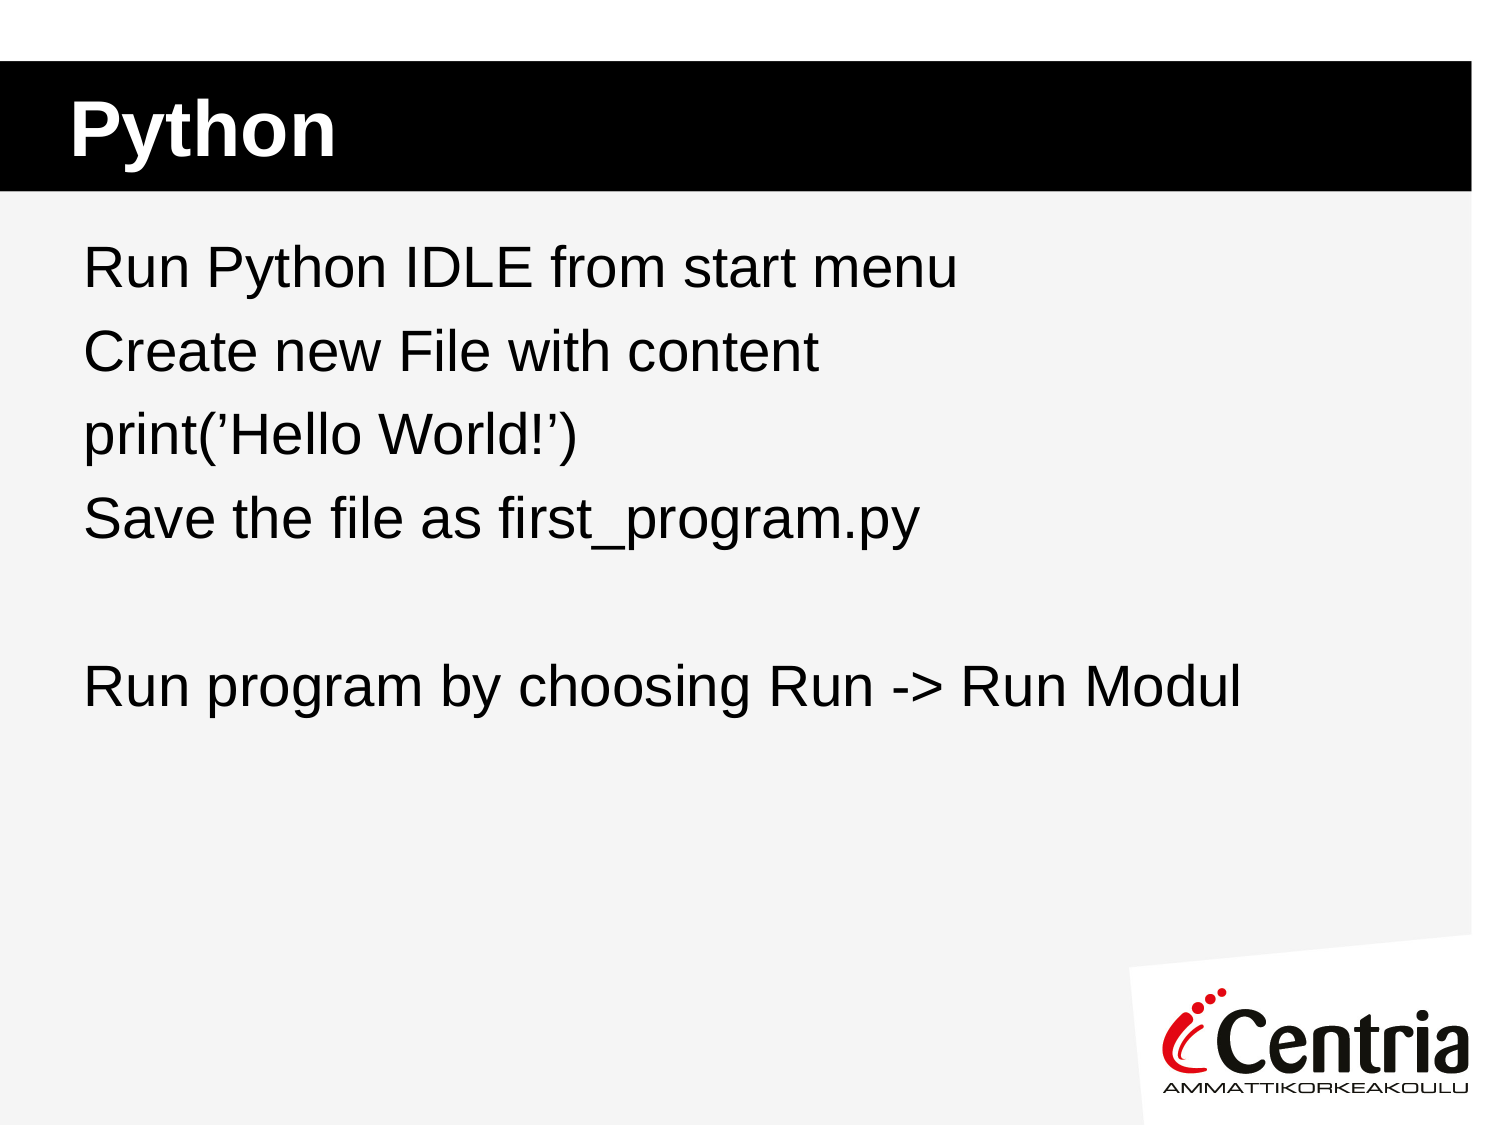

# Python
Run Python IDLE from start menu
Create new File with content
print(’Hello World!’)
Save the file as first_program.py

Run program by choosing Run -> Run Modul